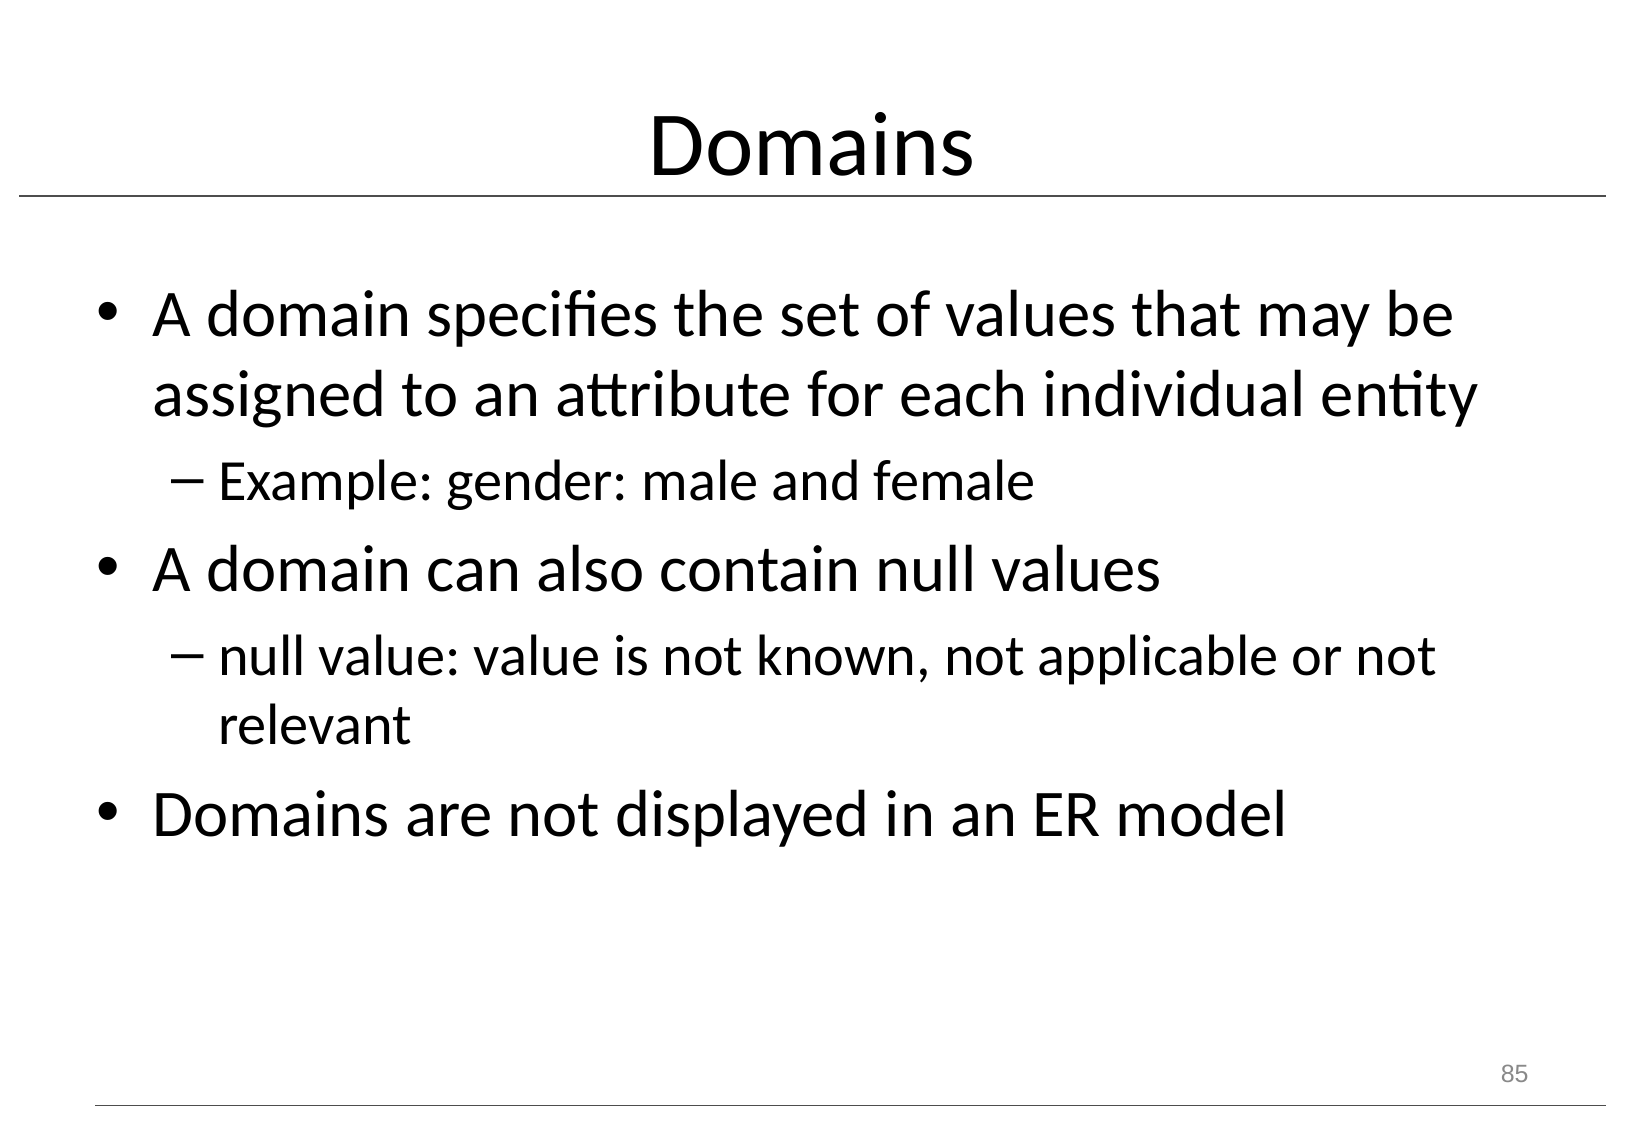

# Domains
A domain specifies the set of values that may be assigned to an attribute for each individual entity
Example: gender: male and female
A domain can also contain null values
null value: value is not known, not applicable or not relevant
Domains are not displayed in an ER model
85